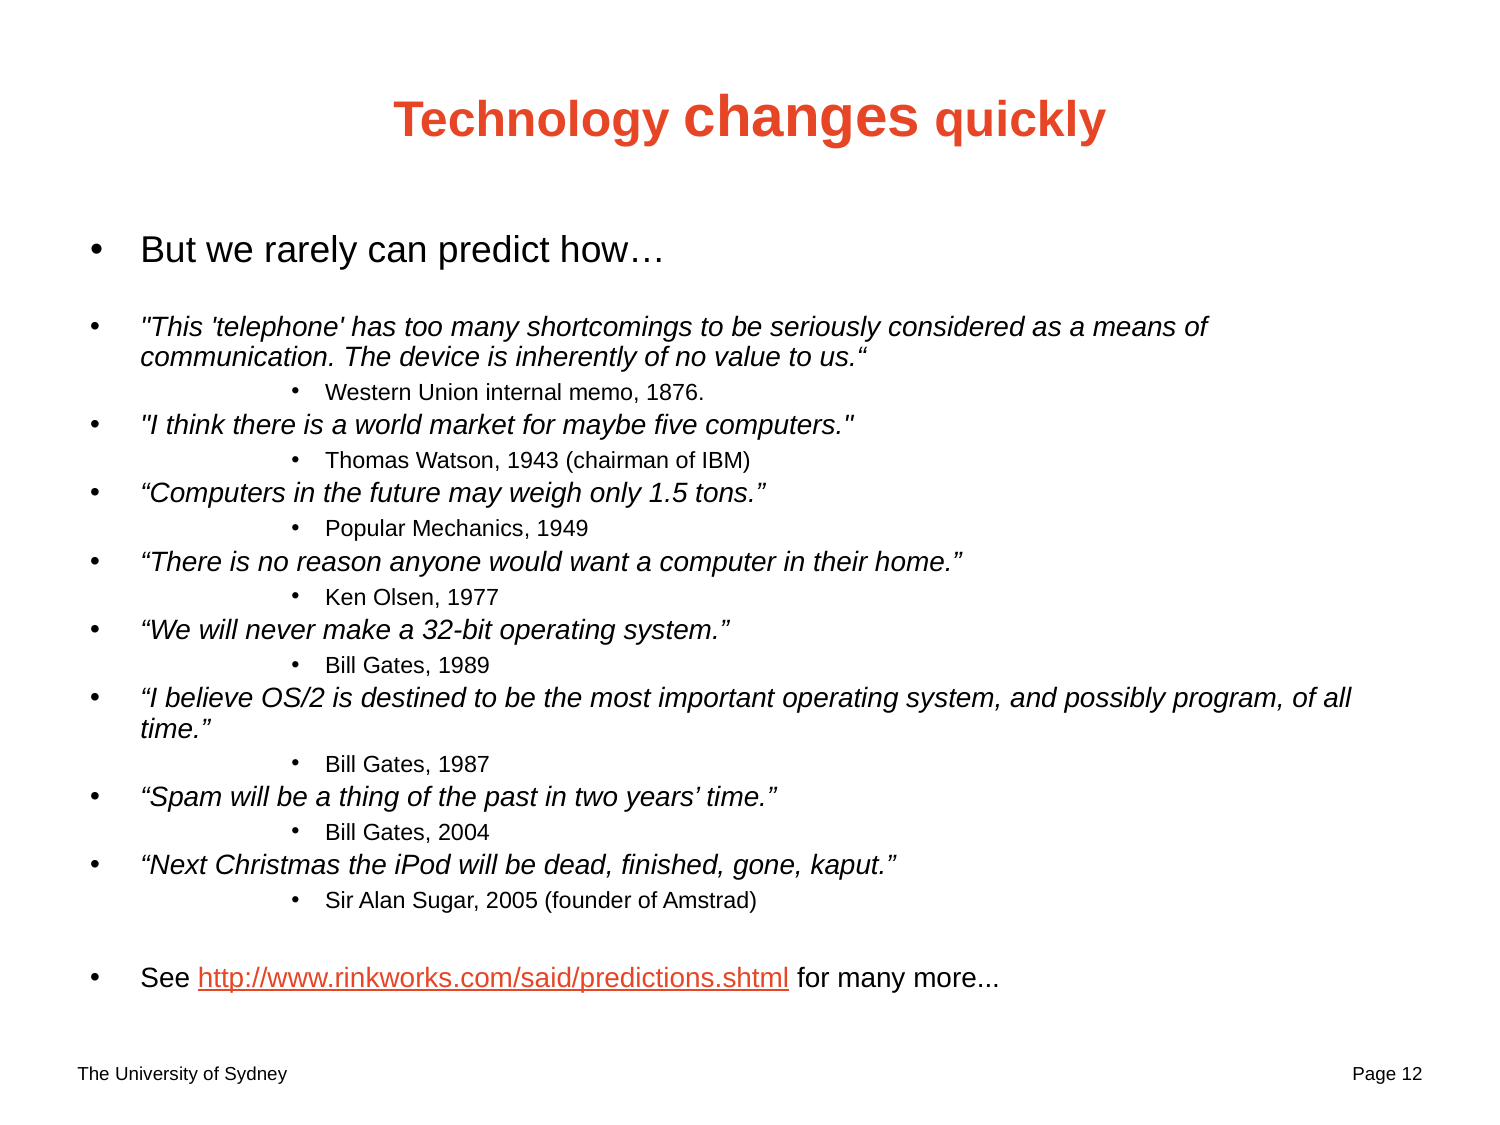

# Technology changes quickly
But we rarely can predict how…

"This 'telephone' has too many shortcomings to be seriously considered as a means of communication. The device is inherently of no value to us.“
Western Union internal memo, 1876.
"I think there is a world market for maybe five computers."
Thomas Watson, 1943 (chairman of IBM)
“Computers in the future may weigh only 1.5 tons.”
Popular Mechanics, 1949
“There is no reason anyone would want a computer in their home.”
Ken Olsen, 1977
“We will never make a 32-bit operating system.”
Bill Gates, 1989
“I believe OS/2 is destined to be the most important operating system, and possibly program, of all time.”
Bill Gates, 1987
“Spam will be a thing of the past in two years’ time.”
Bill Gates, 2004
“Next Christmas the iPod will be dead, finished, gone, kaput.”
Sir Alan Sugar, 2005 (founder of Amstrad)

See http://www.rinkworks.com/said/predictions.shtml for many more...